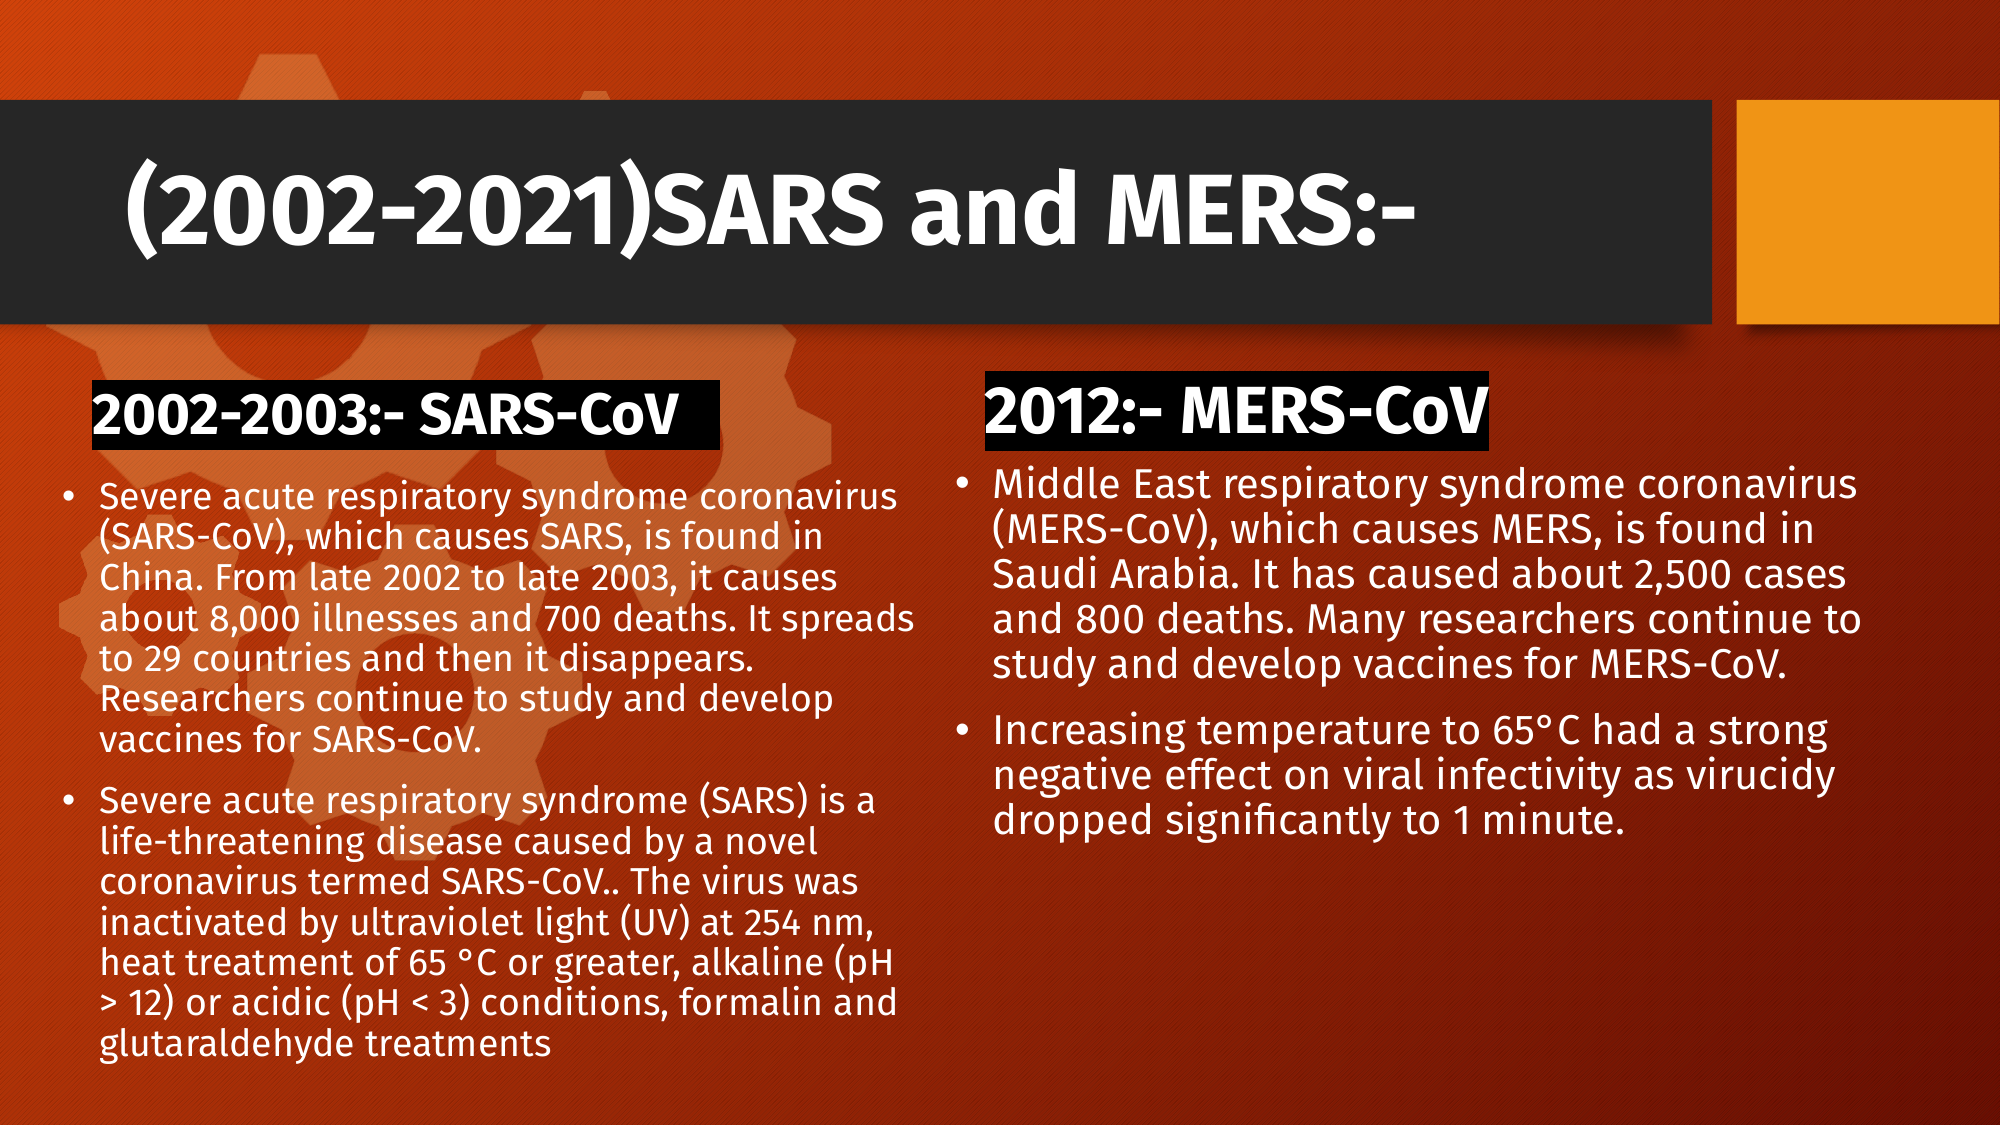

# (2002-2021)SARS and MERS:-
2012:- MERS-CoV
2002-2003:- SARS-CoV
Middle East respiratory syndrome coronavirus (MERS-CoV), which causes MERS, is found in Saudi Arabia. It has caused about 2,500 cases and 800 deaths. Many researchers continue to study and develop vaccines for MERS-CoV.​
Increasing temperature to 65°C had a strong negative effect on viral infectivity as virucidy dropped significantly to 1 minute.​
Severe acute respiratory syndrome coronavirus (SARS-CoV), which causes SARS, is found in China. From late 2002 to late 2003, it causes about 8,000 illnesses and 700 deaths. It spreads to 29 countries and then it disappears. Researchers continue to study and develop vaccines for SARS-CoV.
​Severe acute respiratory syndrome (SARS) is a life-threatening disease caused by a novel coronavirus termed SARS-CoV.. The virus was inactivated by ultraviolet light (UV) at 254 nm, heat treatment of 65 °C or greater, alkaline (pH > 12) or acidic (pH < 3) conditions, formalin and glutaraldehyde treatments​